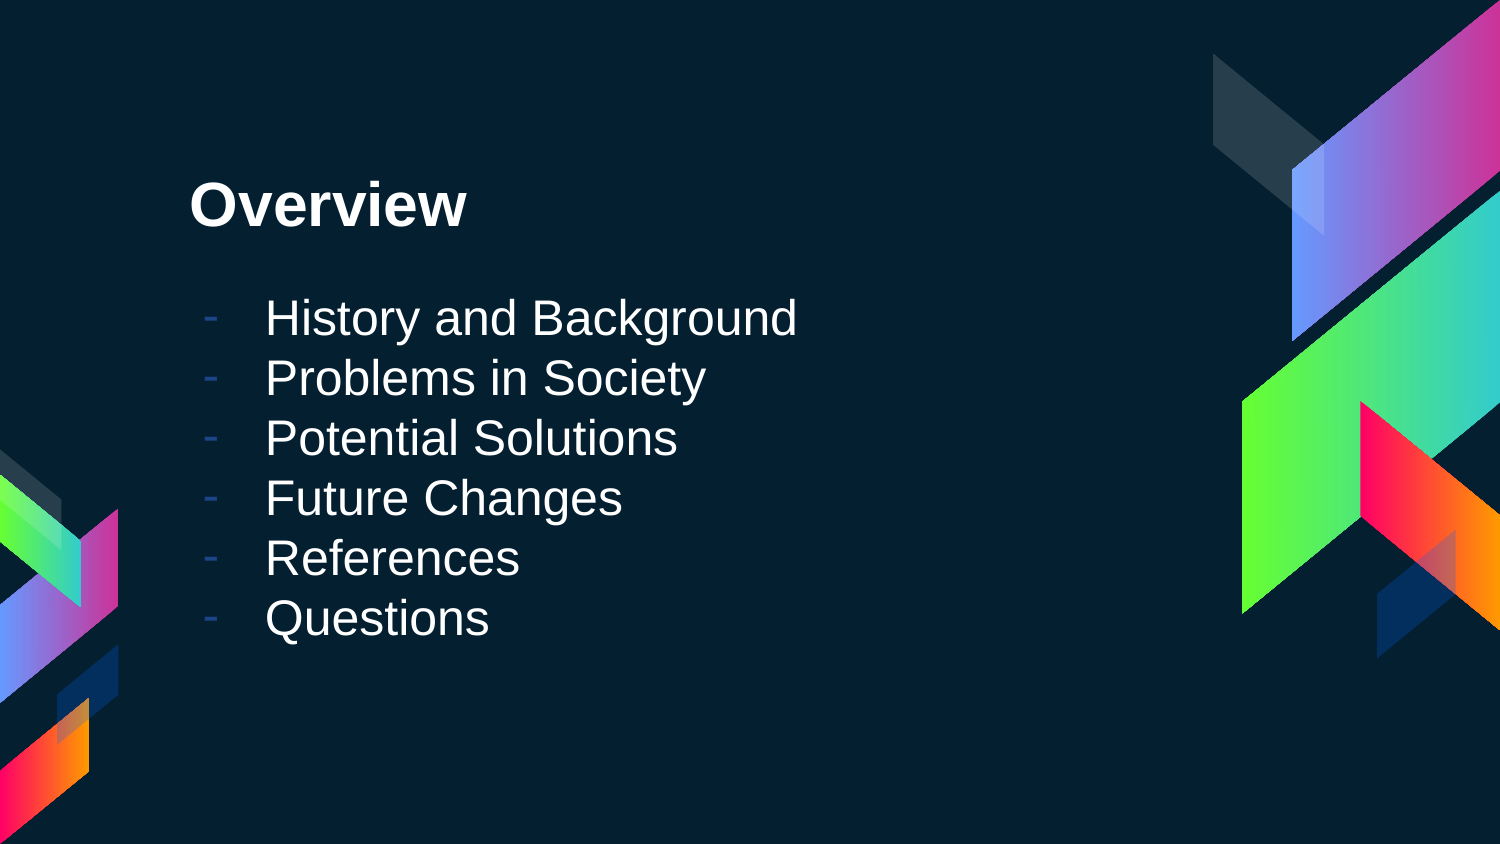

# Overview
History and Background
Problems in Society
Potential Solutions
Future Changes
References
Questions